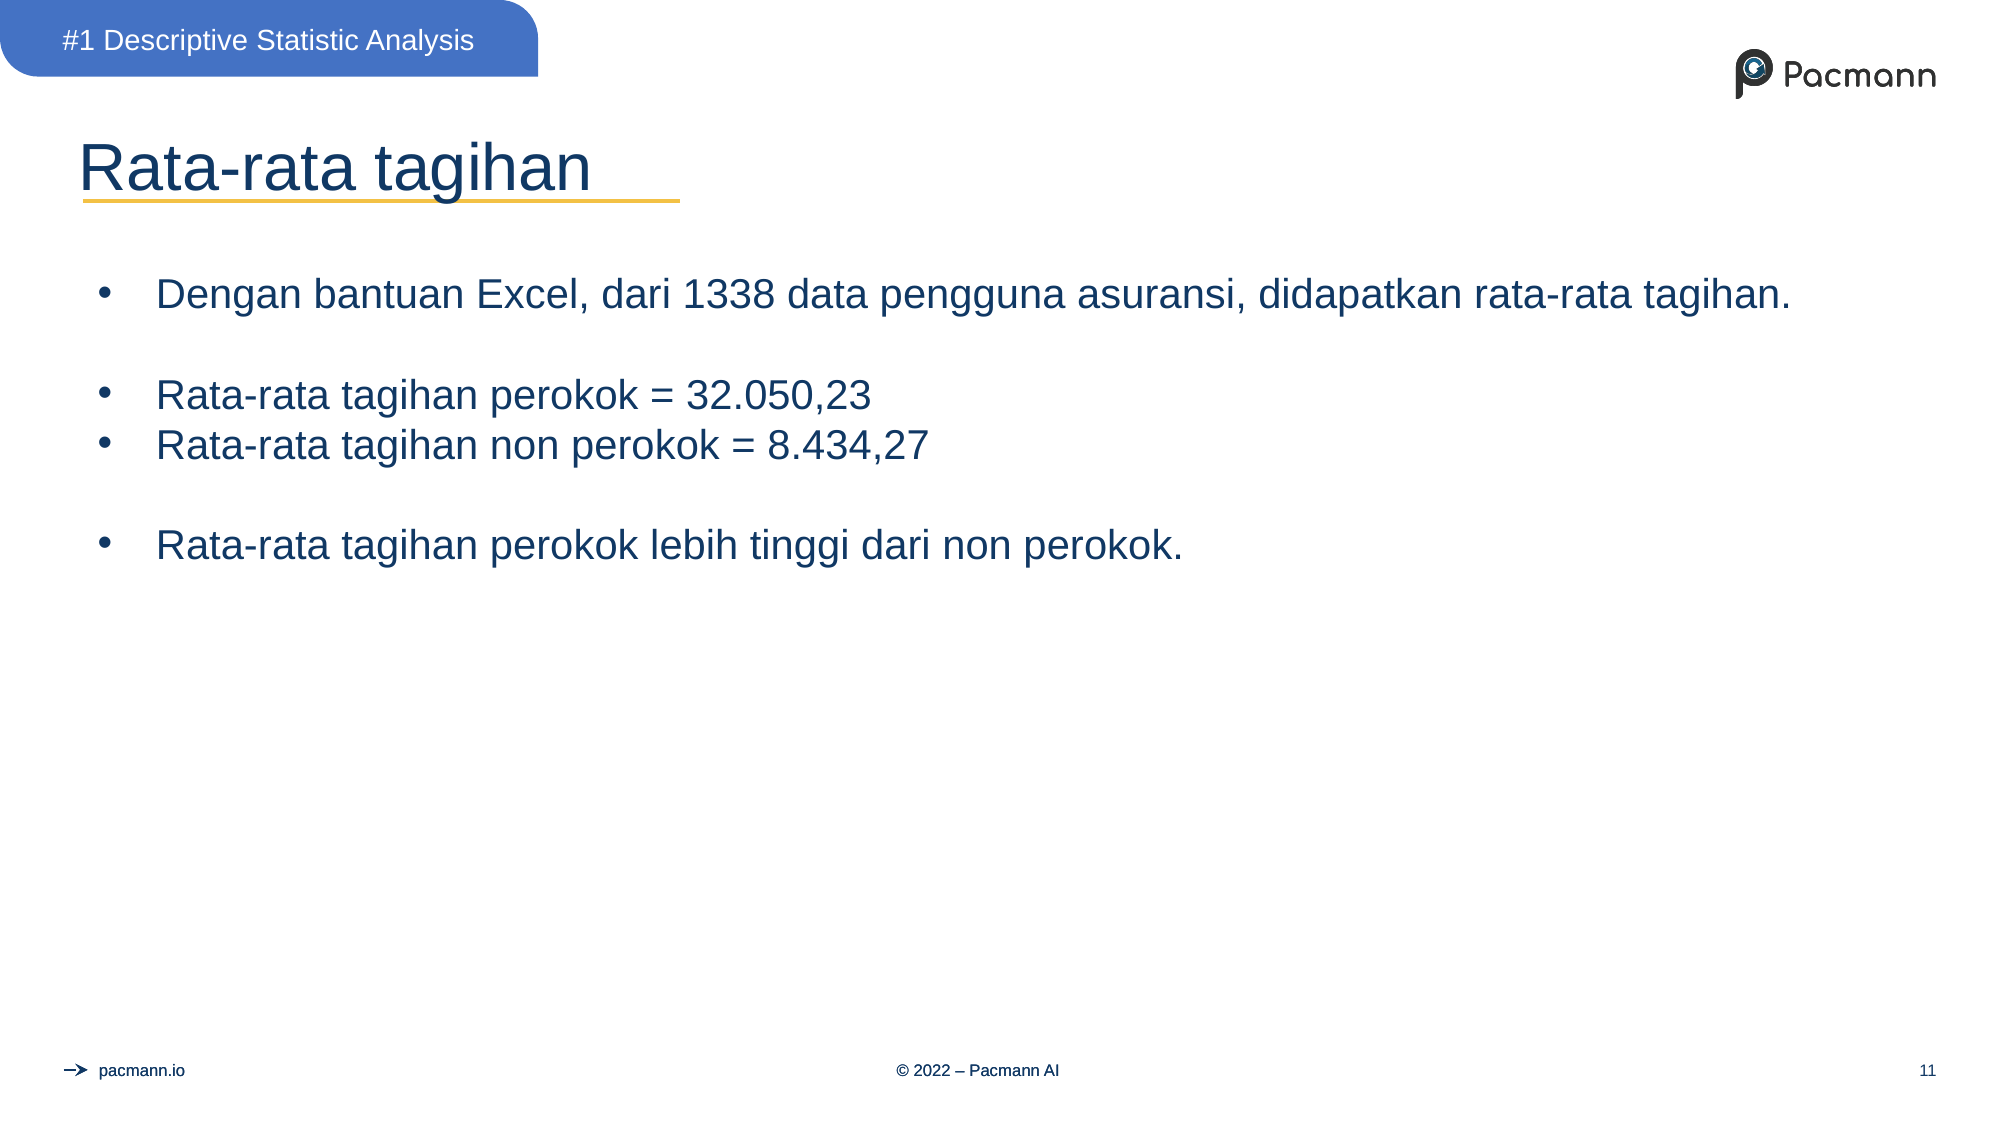

#1 Descriptive Statistic Analysis
# Rata-rata tagihan
Dengan bantuan Excel, dari 1338 data pengguna asuransi, didapatkan rata-rata tagihan.

Rata-rata tagihan perokok = 32.050,23
Rata-rata tagihan non perokok = 8.434,27

Rata-rata tagihan perokok lebih tinggi dari non perokok.